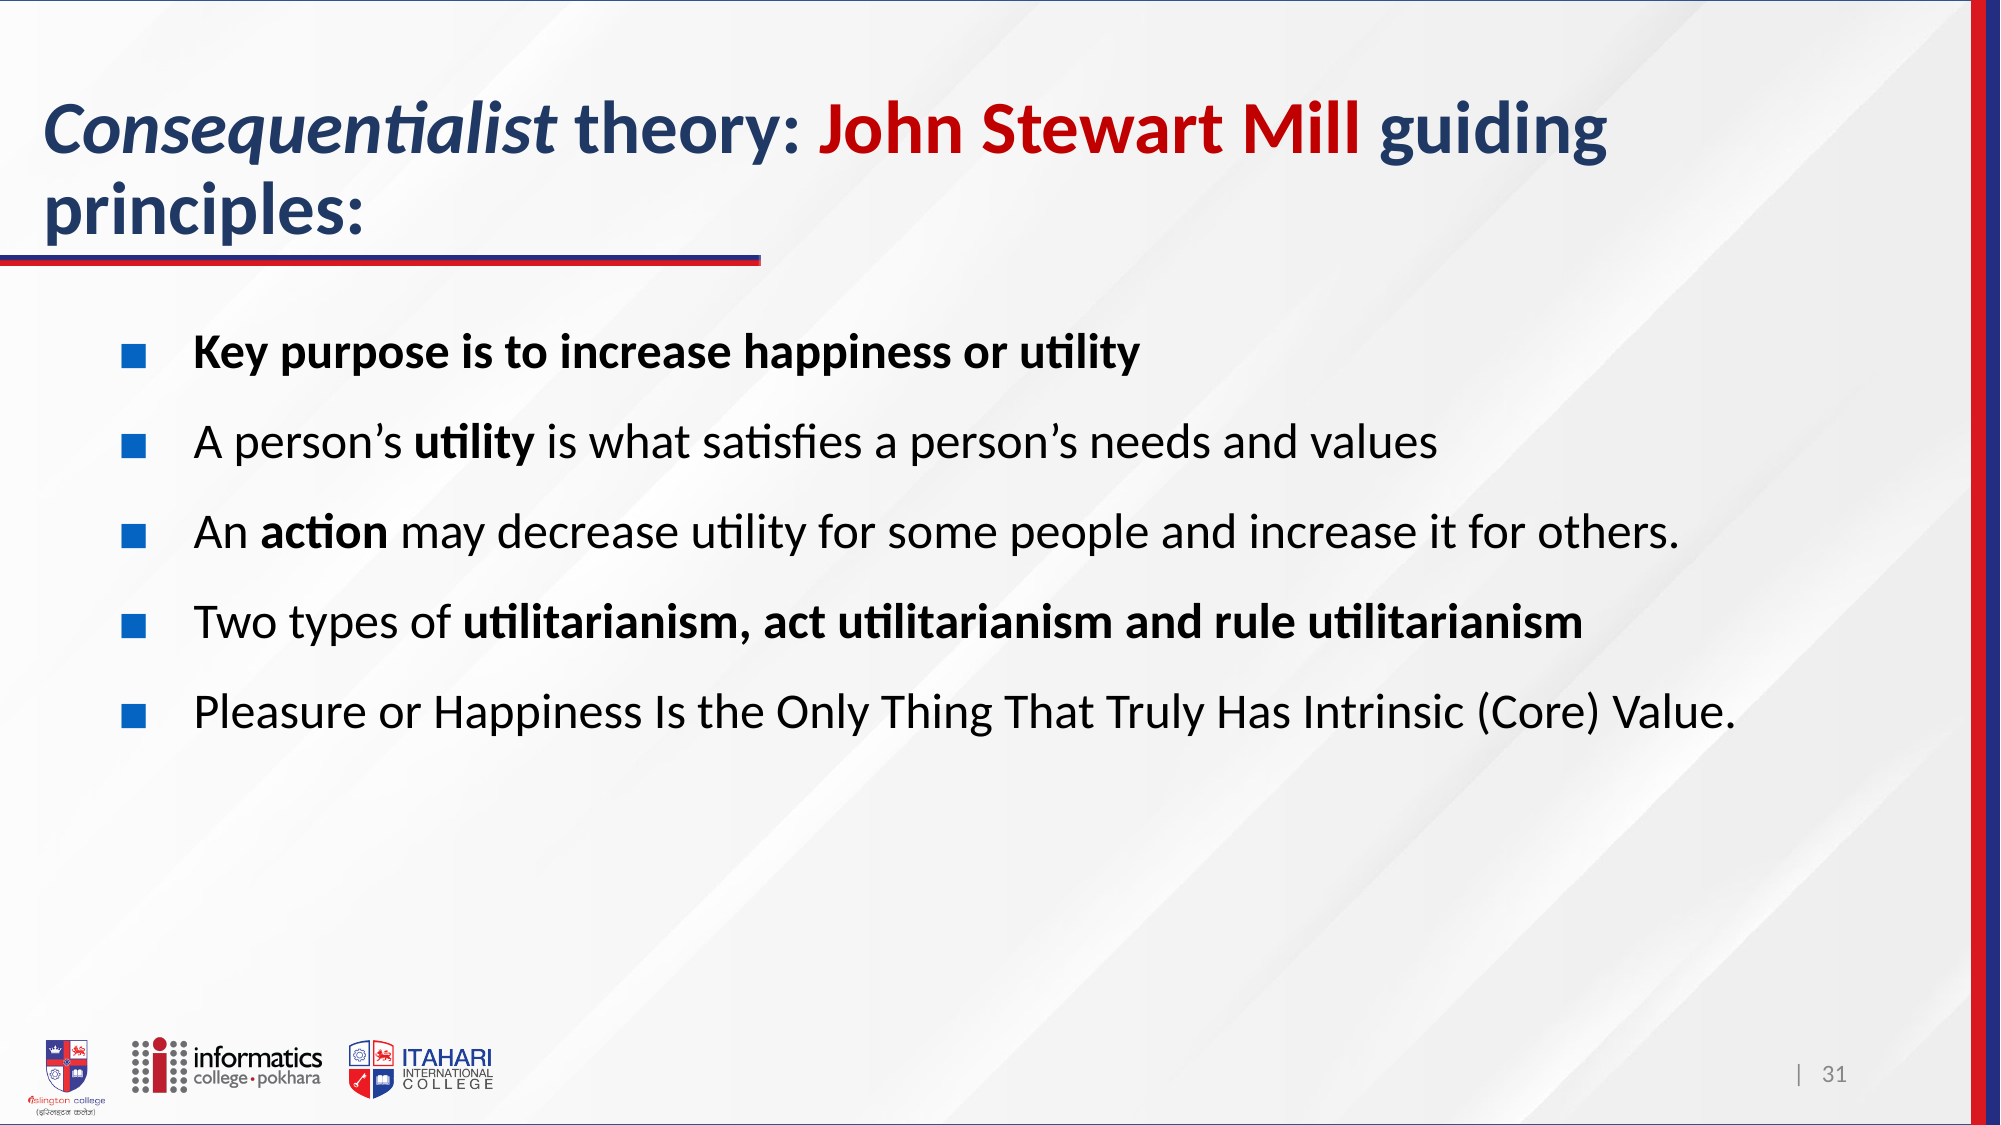

# Consequentialist theory: John Stewart Mill guiding principles:
Key purpose is to increase happiness or utility
A person’s utility is what satisfies a person’s needs and values
An action may decrease utility for some people and increase it for others.
Two types of utilitarianism, act utilitarianism and rule utilitarianism
Pleasure or Happiness Is the Only Thing That Truly Has Intrinsic (Core) Value.

|   31